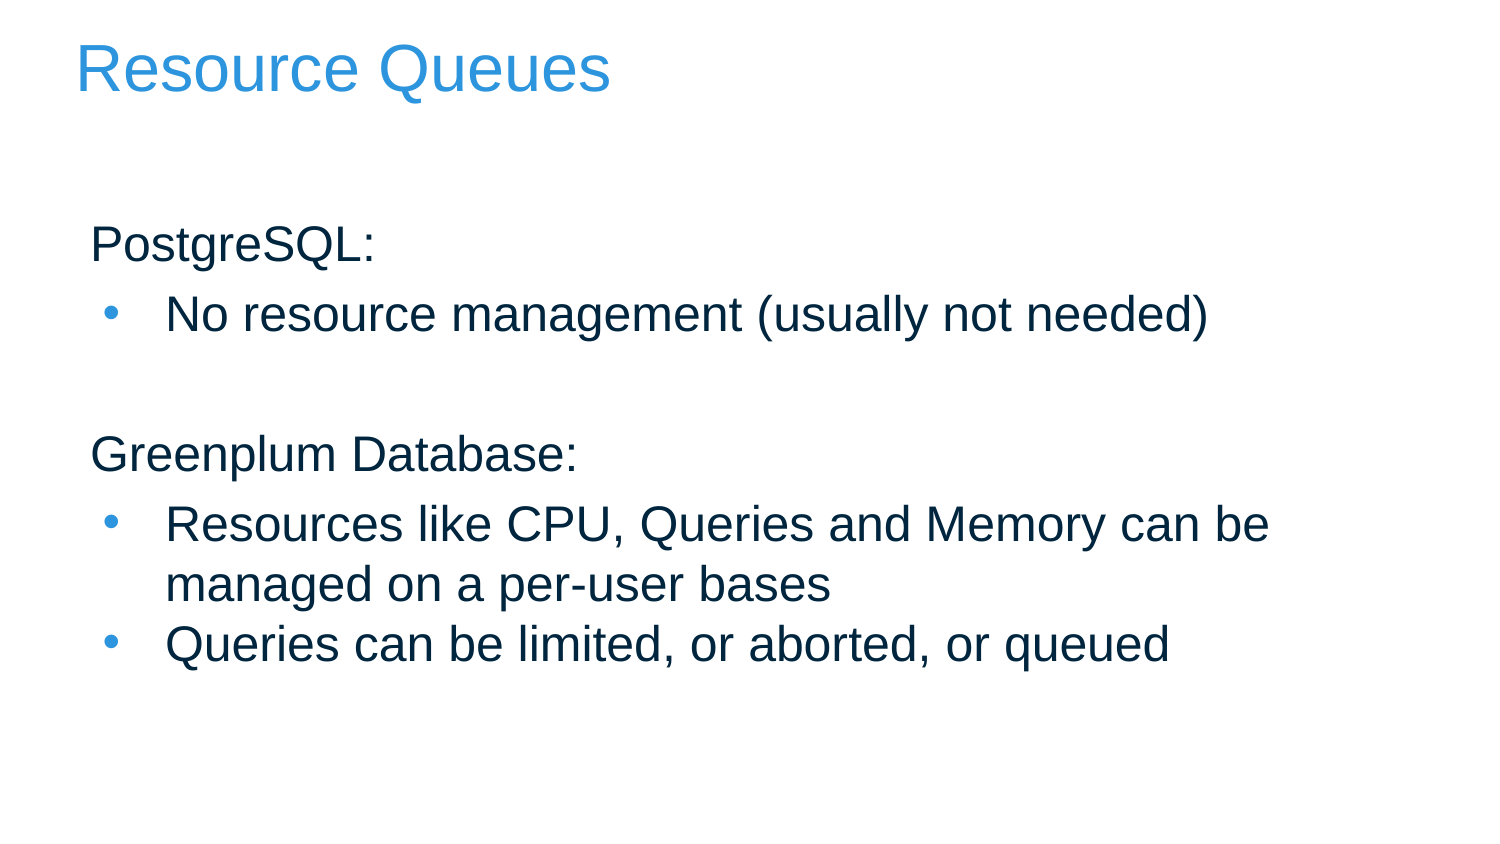

# Resource Queues
PostgreSQL:
No resource management (usually not needed)

Greenplum Database:
Resources like CPU, Queries and Memory can be managed on a per-user bases
Queries can be limited, or aborted, or queued